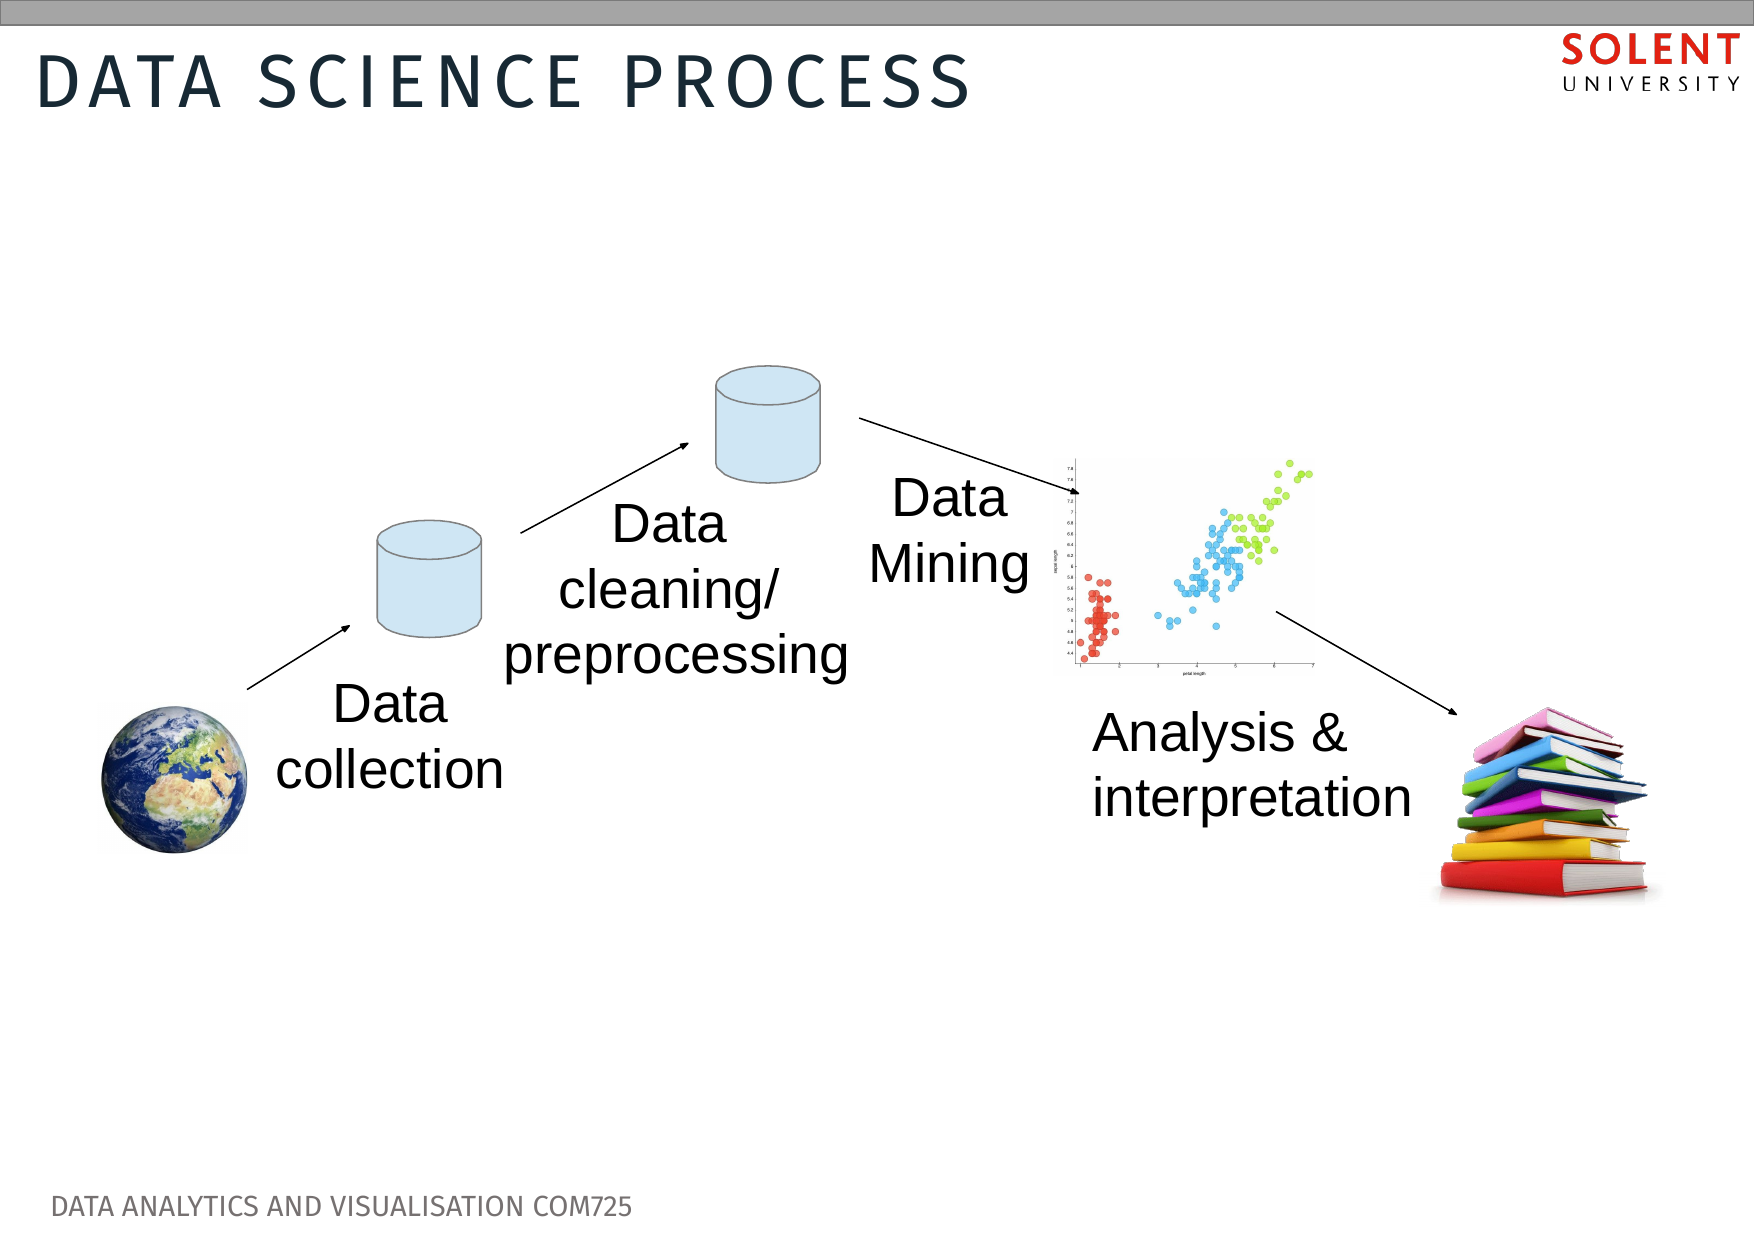

# Data Science PROCESS

Data  Mining
Data  cleaning/  preprocessing

Data
Analysis &  interpretation

collection